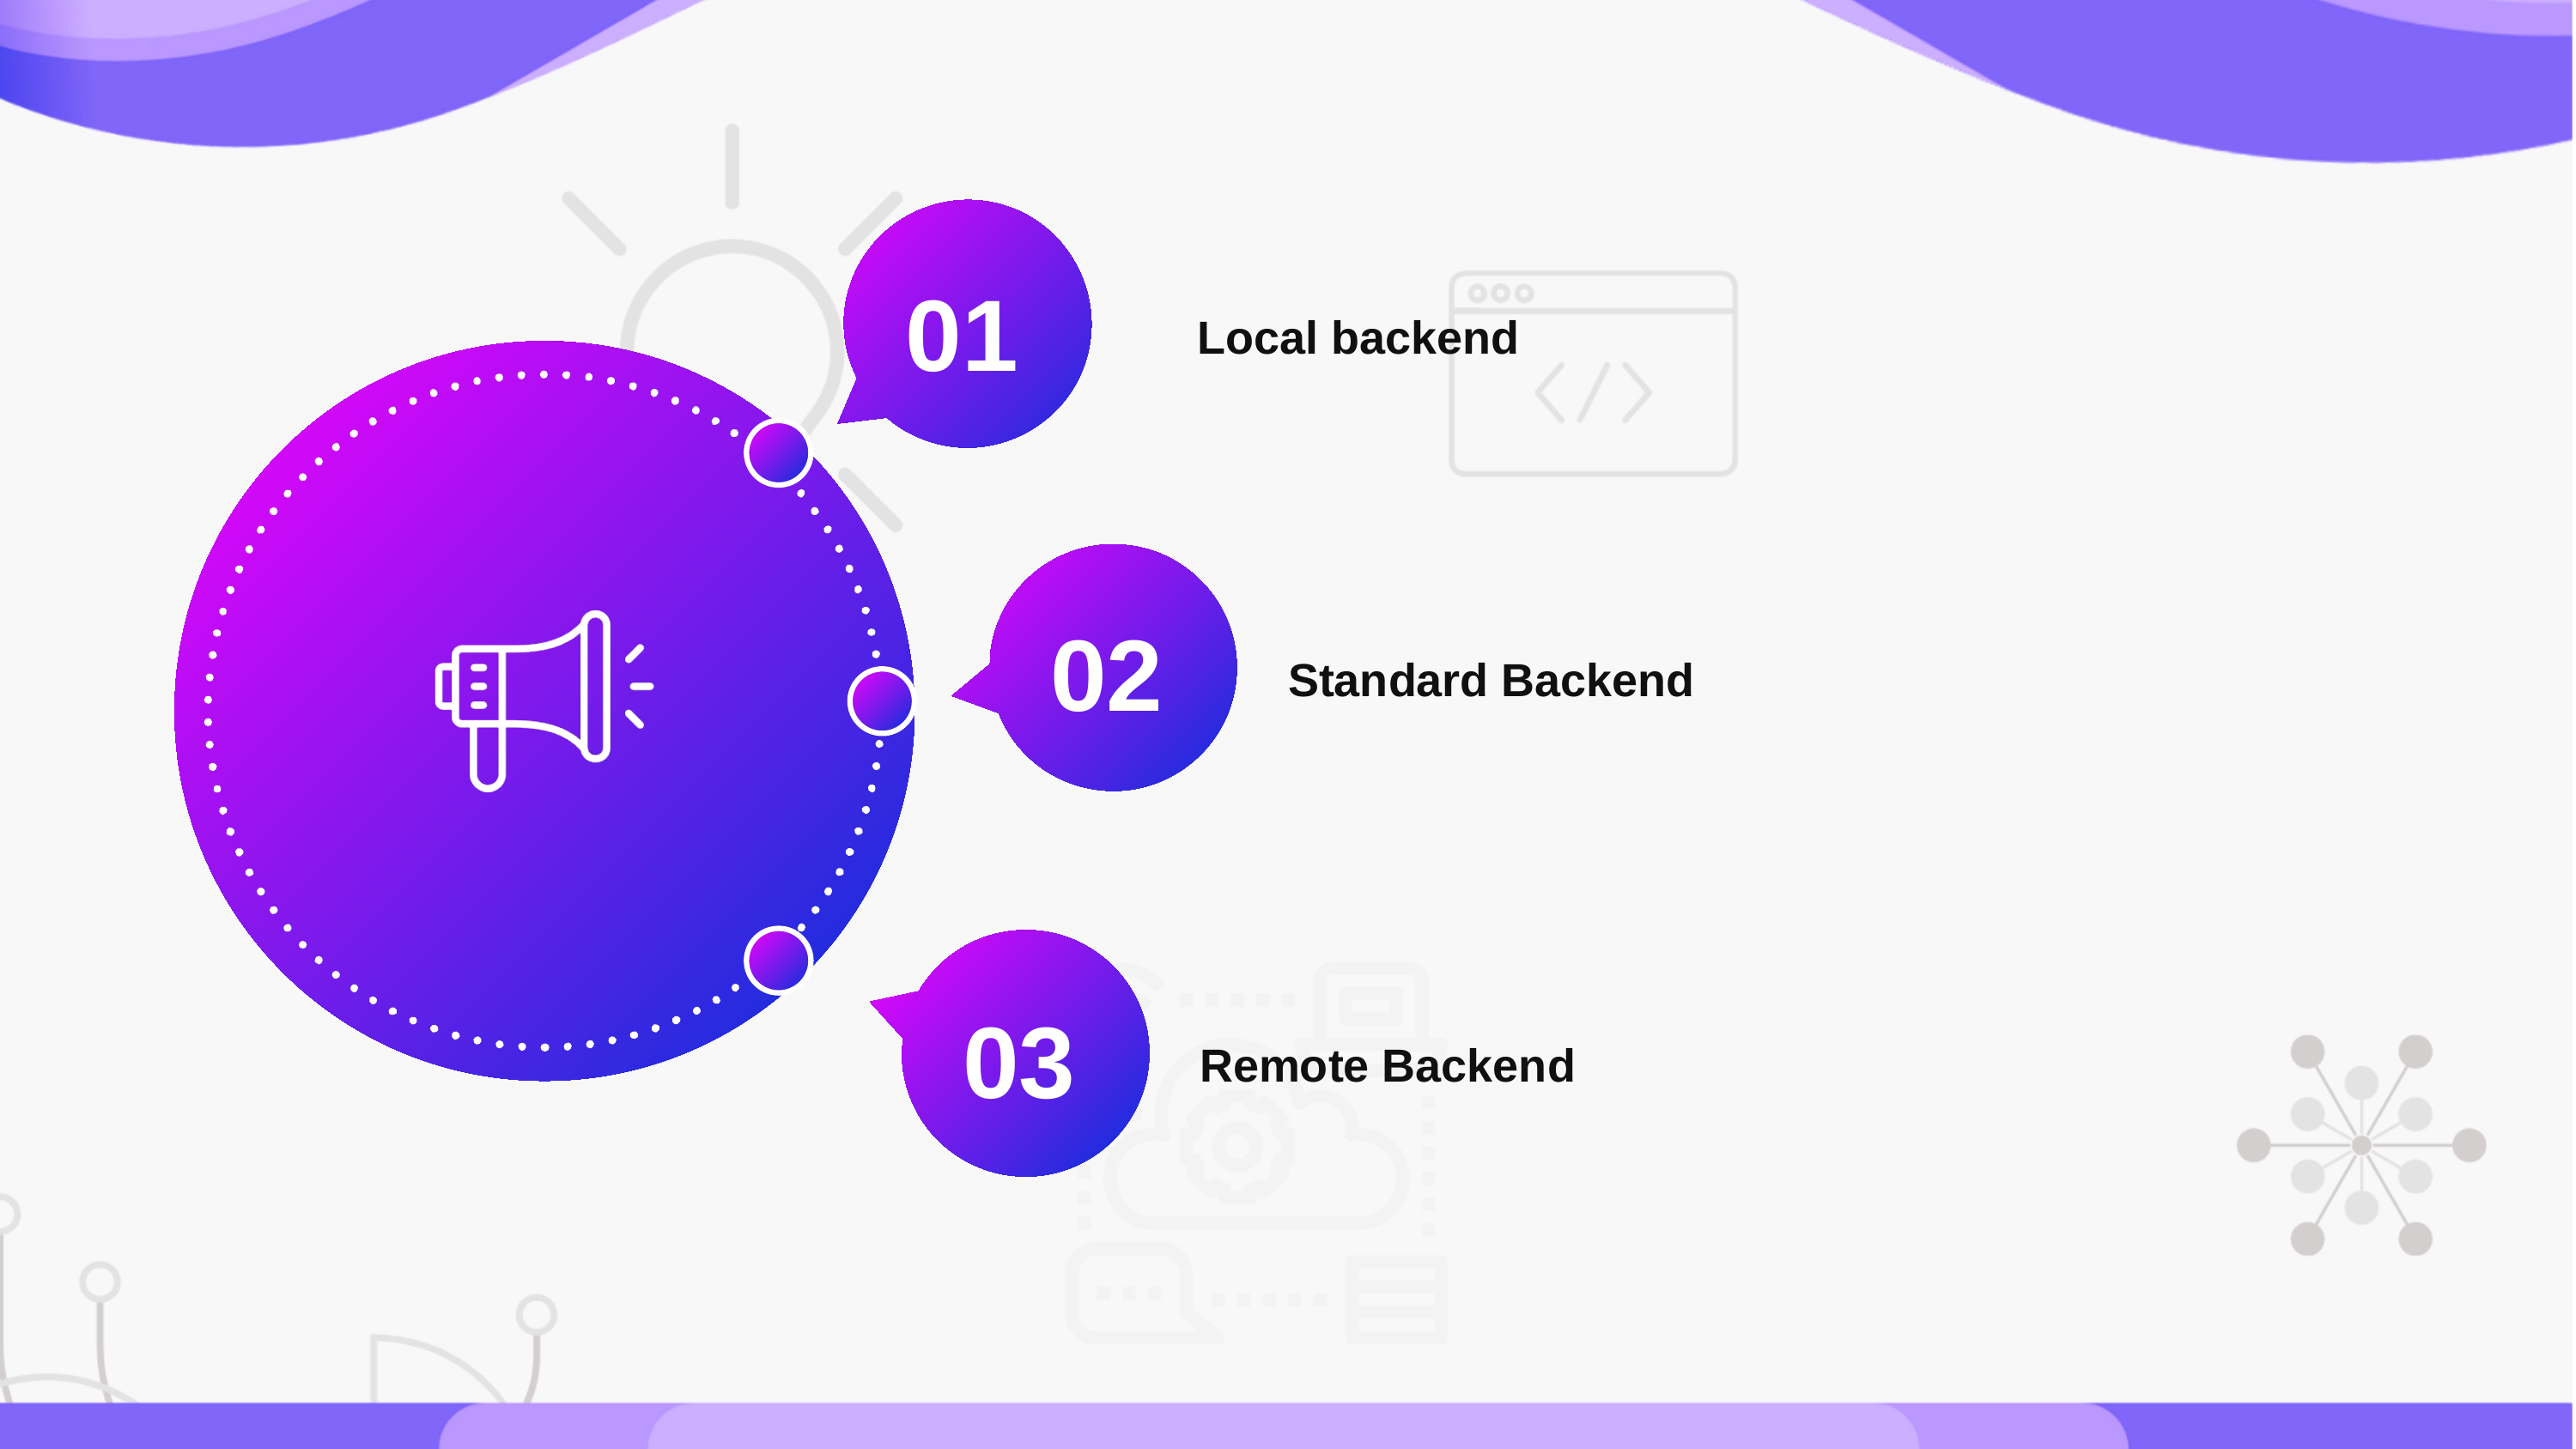

01
Local backend

02

Standard Backend

03
Remote Backend